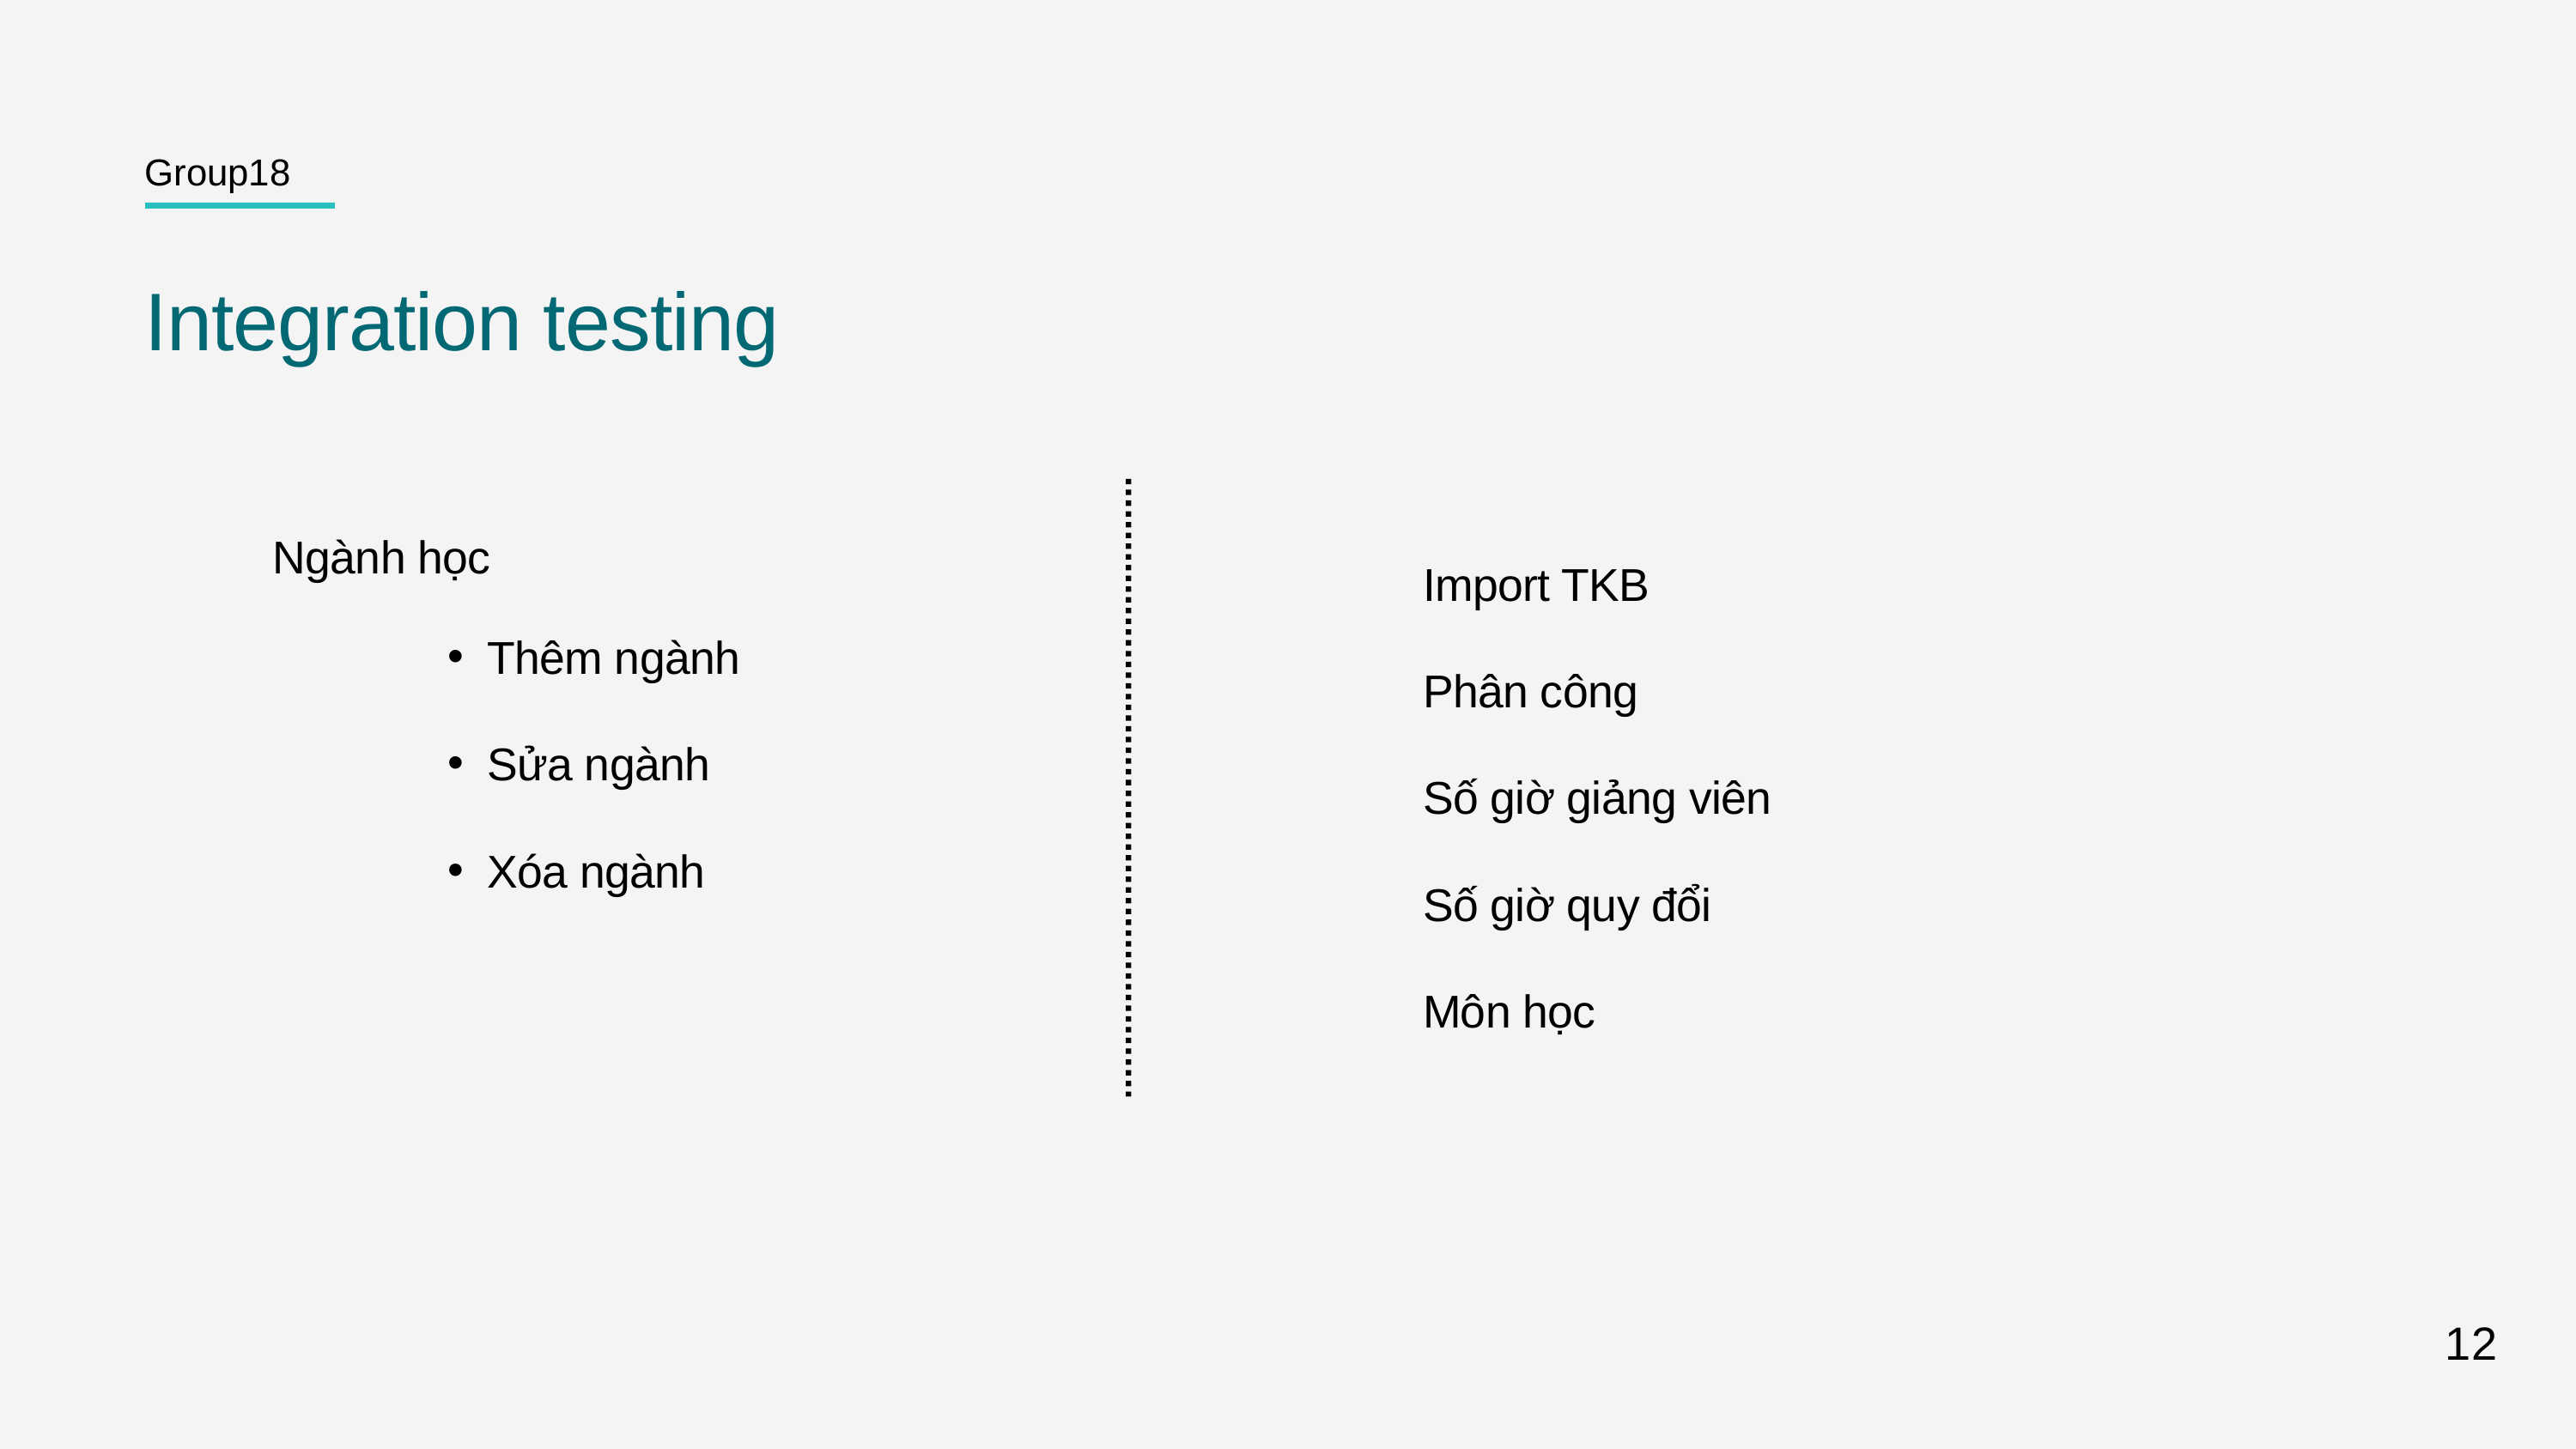

Group18

Integration testing

Ngành học
Import TKB
Thêm ngành
Phân công
Sửa ngành
Số giờ giảng viên
Xóa ngành
Số giờ quy đổi
Môn học
12